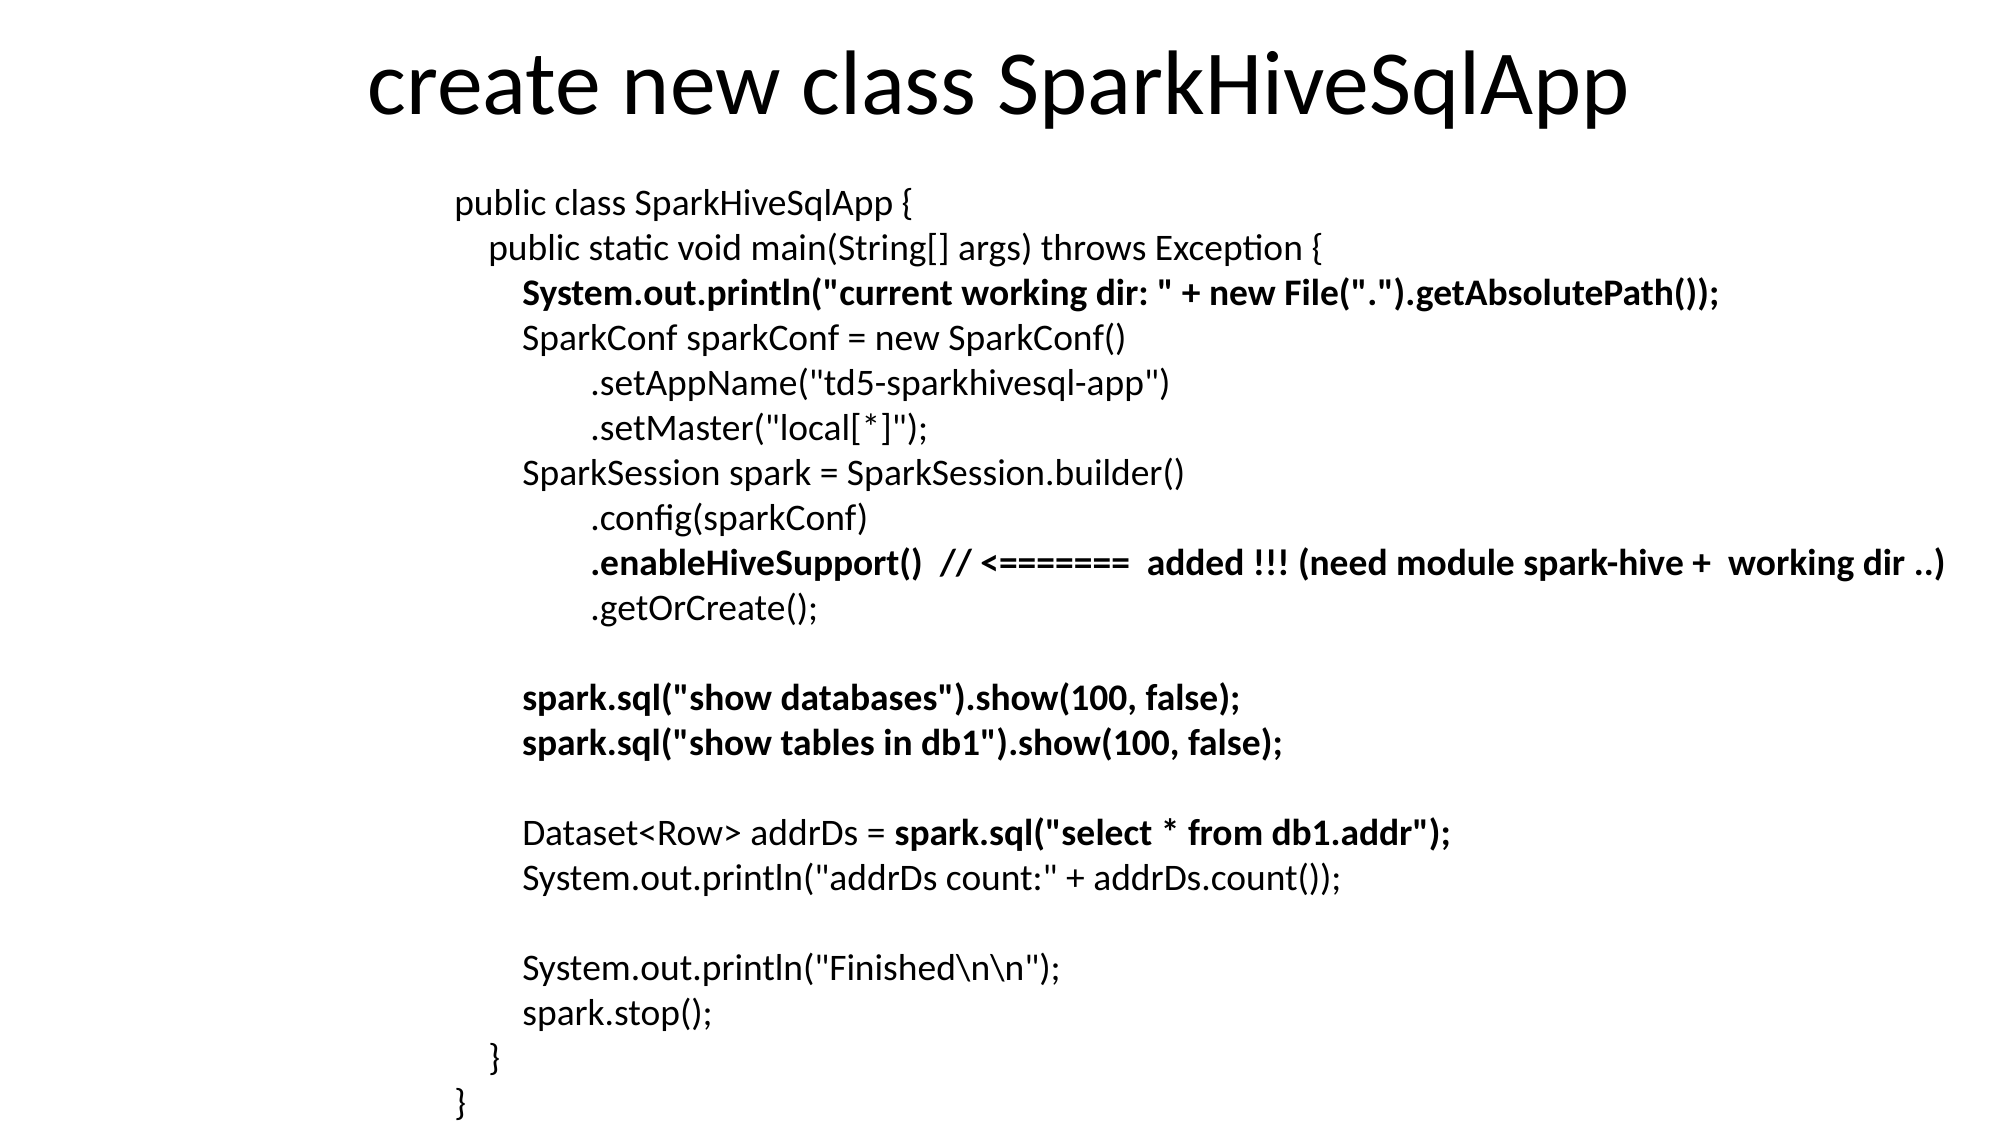

# create new class SparkHiveSqlApp
public class SparkHiveSqlApp {
    public static void main(String[] args) throws Exception {
        System.out.println("current working dir: " + new File(".").getAbsolutePath());
        SparkConf sparkConf = new SparkConf()
                .setAppName("td5-sparkhivesql-app")
                .setMaster("local[*]");
        SparkSession spark = SparkSession.builder()
                .config(sparkConf)
                .enableHiveSupport()  // <=======  added !!! (need module spark-hive +  working dir ..)
                .getOrCreate();
        spark.sql("show databases").show(100, false);
        spark.sql("show tables in db1").show(100, false);

        Dataset<Row> addrDs = spark.sql("select * from db1.addr");
        System.out.println("addrDs count:" + addrDs.count());

        System.out.println("Finished\n\n");
        spark.stop();
    }
}